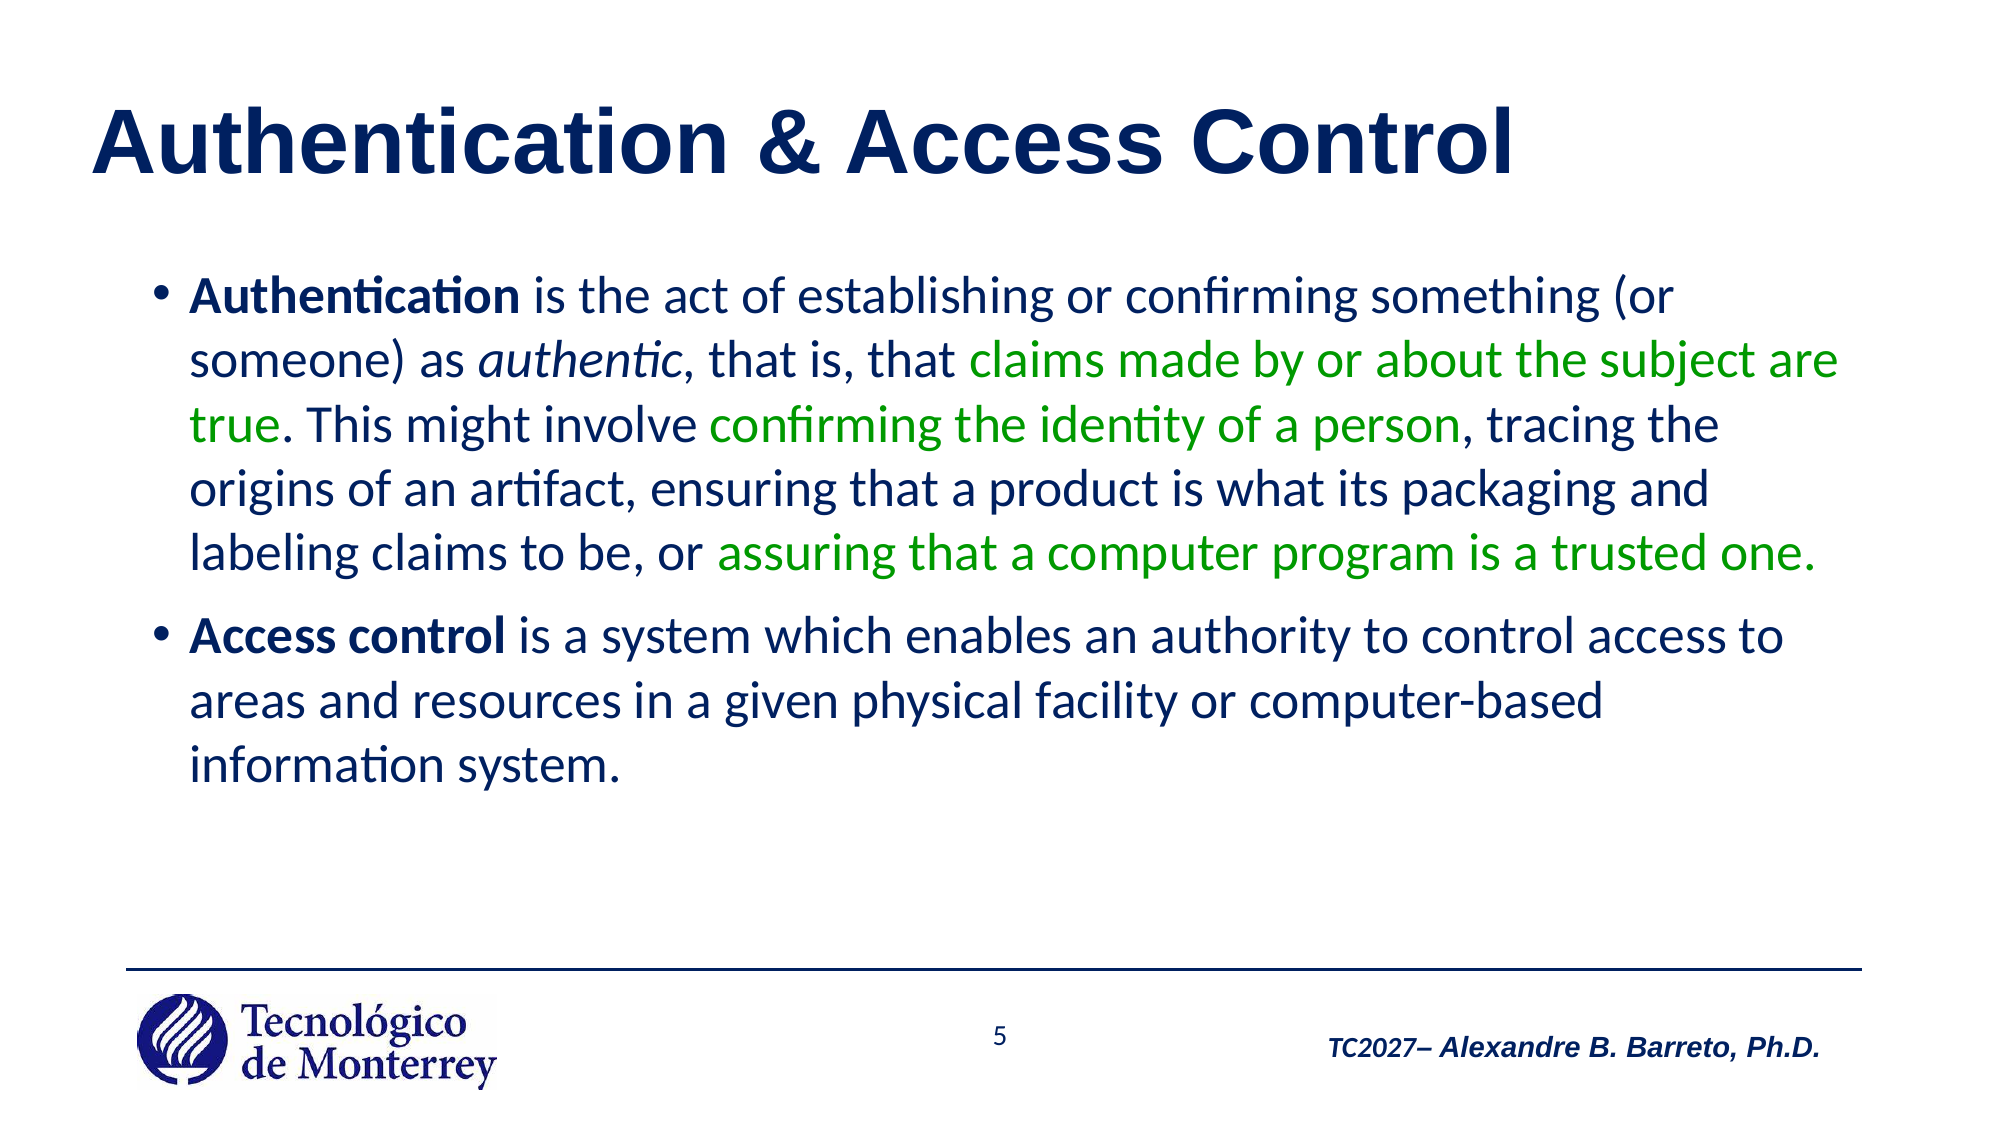

# Authentication & Access Control
Authentication is the act of establishing or confirming something (or someone) as authentic, that is, that claims made by or about the subject are true. This might involve confirming the identity of a person, tracing the origins of an artifact, ensuring that a product is what its packaging and labeling claims to be, or assuring that a computer program is a trusted one.
Access control is a system which enables an authority to control access to areas and resources in a given physical facility or computer-based information system.